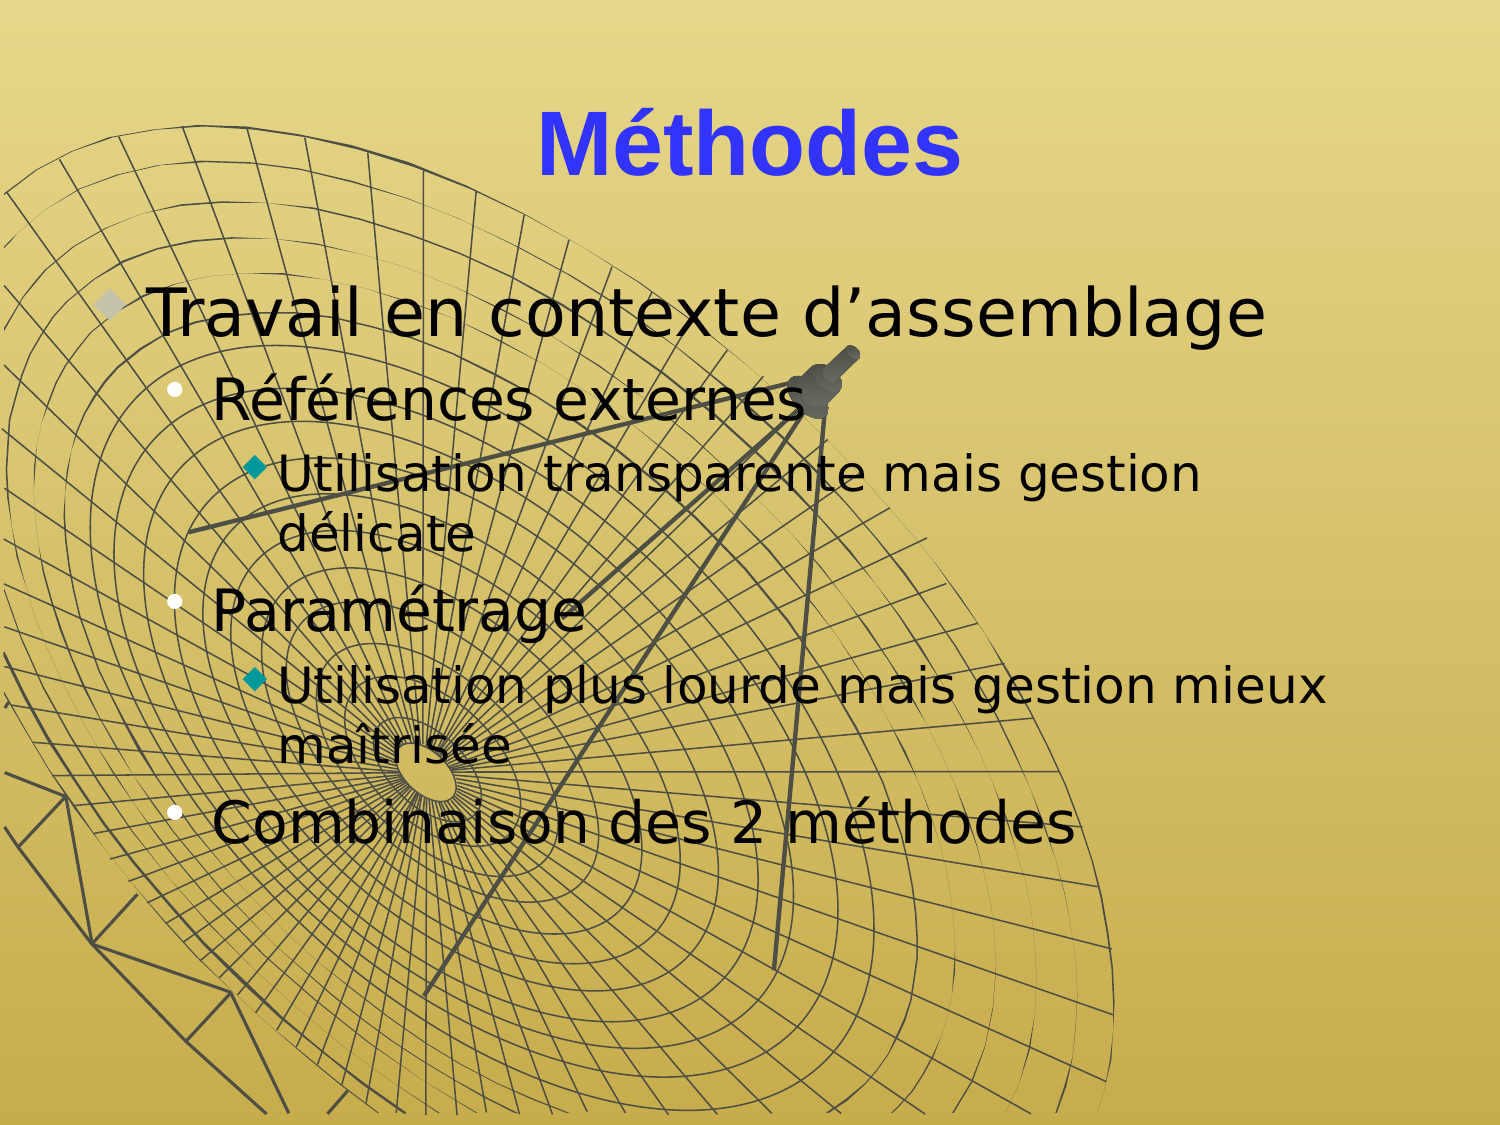

# Méthodes
Travail en contexte d’assemblage
Références externes
Utilisation transparente mais gestion délicate
Paramétrage
Utilisation plus lourde mais gestion mieux maîtrisée
Combinaison des 2 méthodes